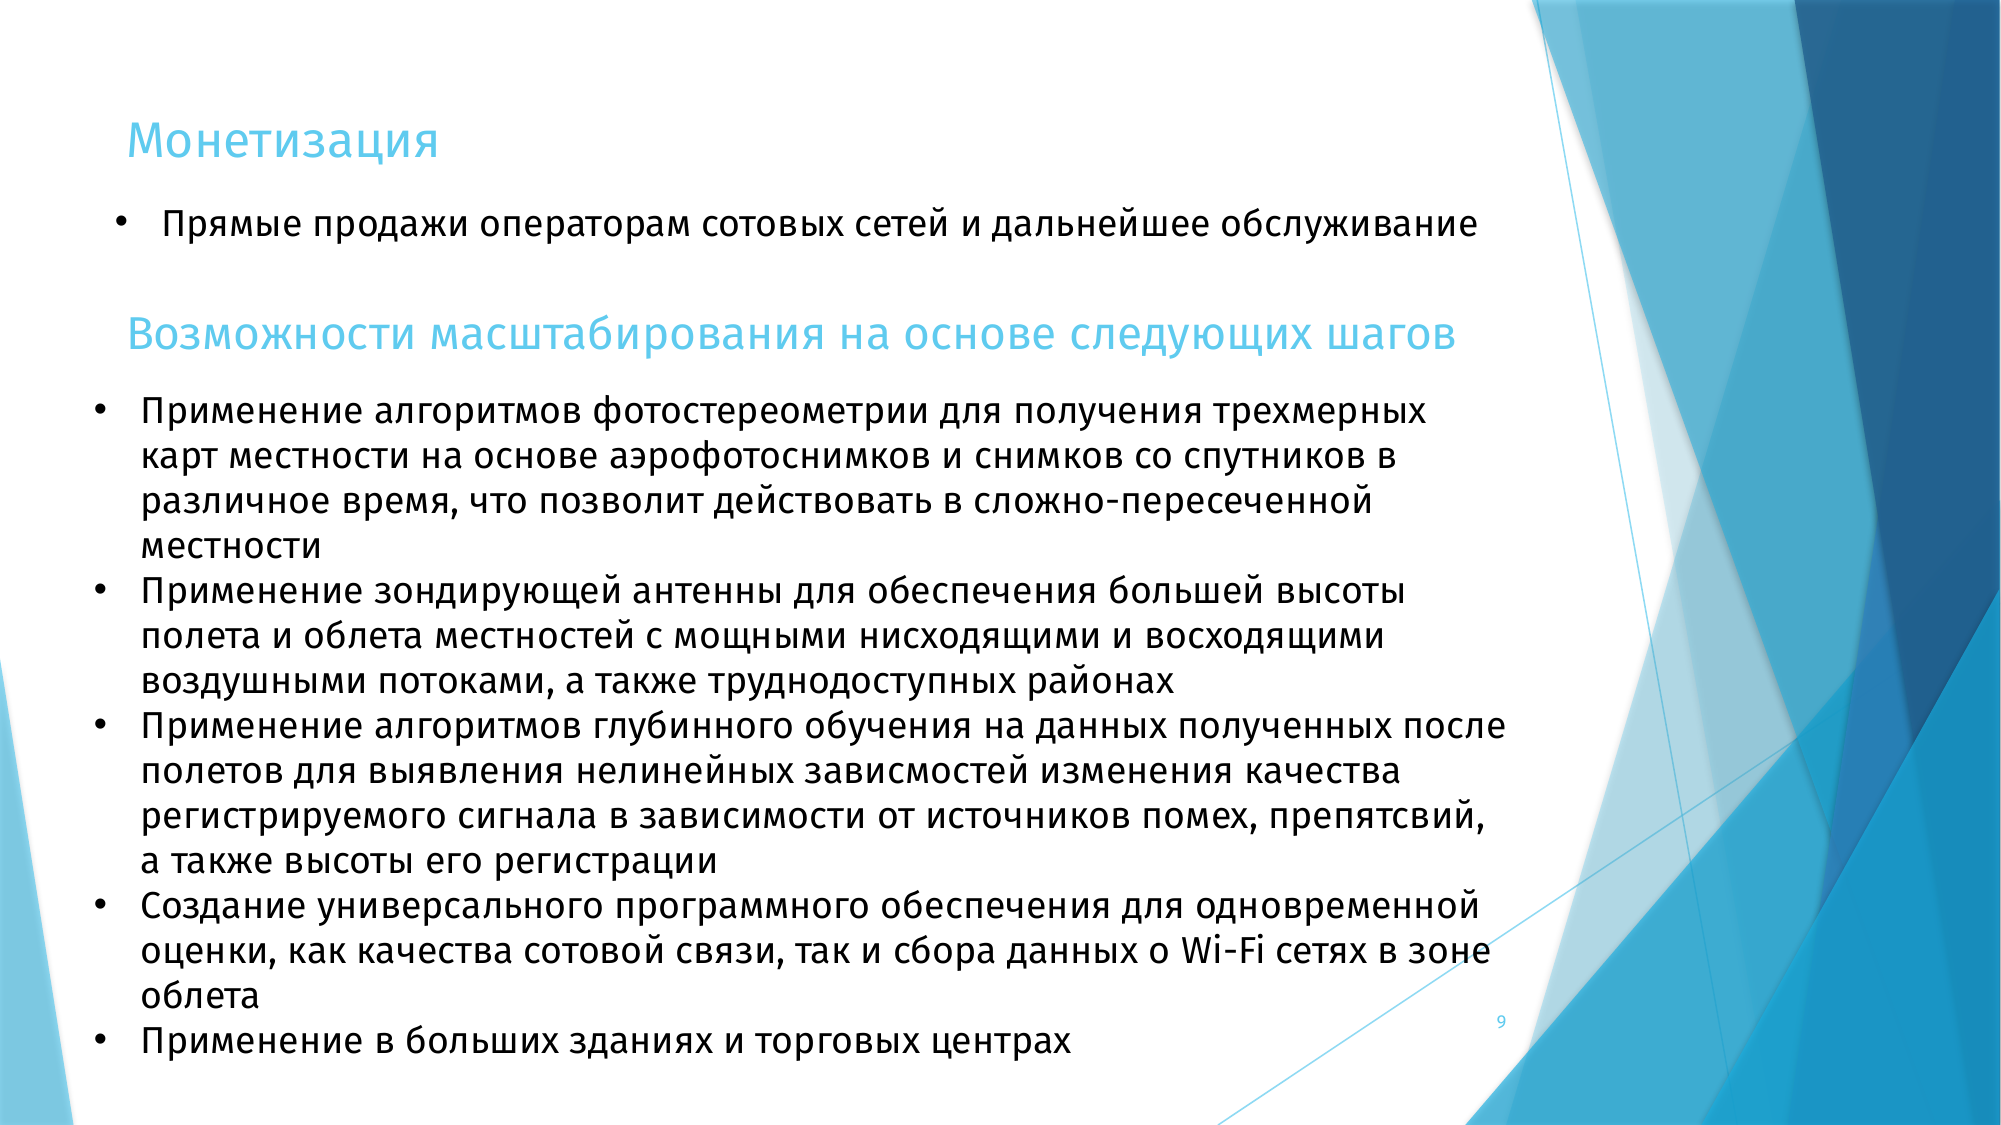

# Монетизация
Прямые продажи операторам сотовых сетей и дальнейшее обслуживание
Возможности масштабирования на основе следующих шагов
Применение алгоритмов фотостереометрии для получения трехмерных карт местности на основе аэрофотоснимков и снимков со спутников в различное время, что позволит действовать в сложно-пересеченной местности
Применение зондирующей антенны для обеспечения большей высоты полета и облета местностей с мощными нисходящими и восходящими воздушными потоками, а также труднодоступных районах
Применение алгоритмов глубинного обучения на данных полученных после полетов для выявления нелинейных зависмостей изменения качества регистрируемого сигнала в зависимости от источников помех, препятсвий, а также высоты его регистрации
Создание универсального программного обеспечения для одновременной оценки, как качества сотовой связи, так и сбора данных о Wi-Fi сетях в зоне облета
Применение в больших зданиях и торговых центрах

9